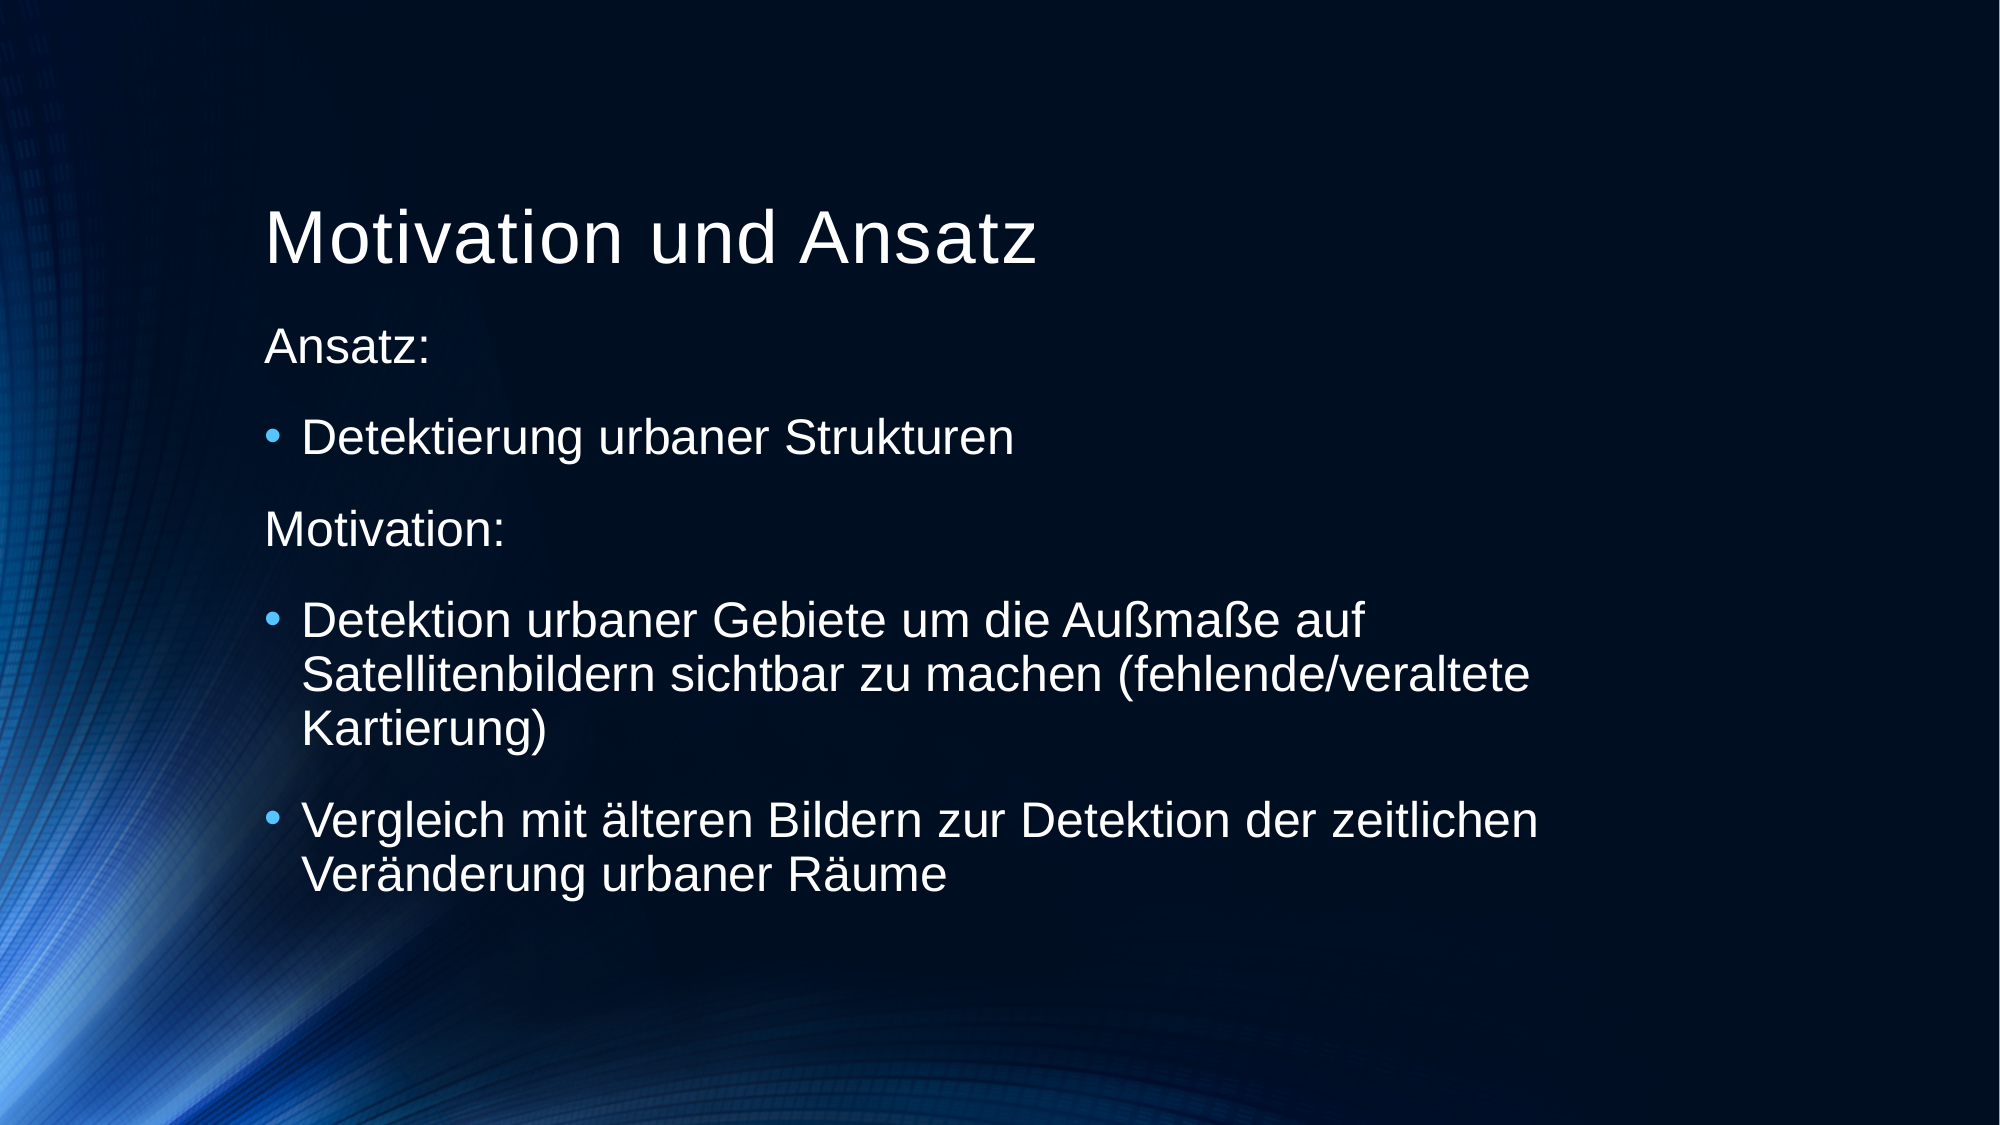

# Motivation und Ansatz
Ansatz:
Detektierung urbaner Strukturen
Motivation:
Detektion urbaner Gebiete um die Außmaße auf Satellitenbildern sichtbar zu machen (fehlende/veraltete Kartierung)
Vergleich mit älteren Bildern zur Detektion der zeitlichen Veränderung urbaner Räume